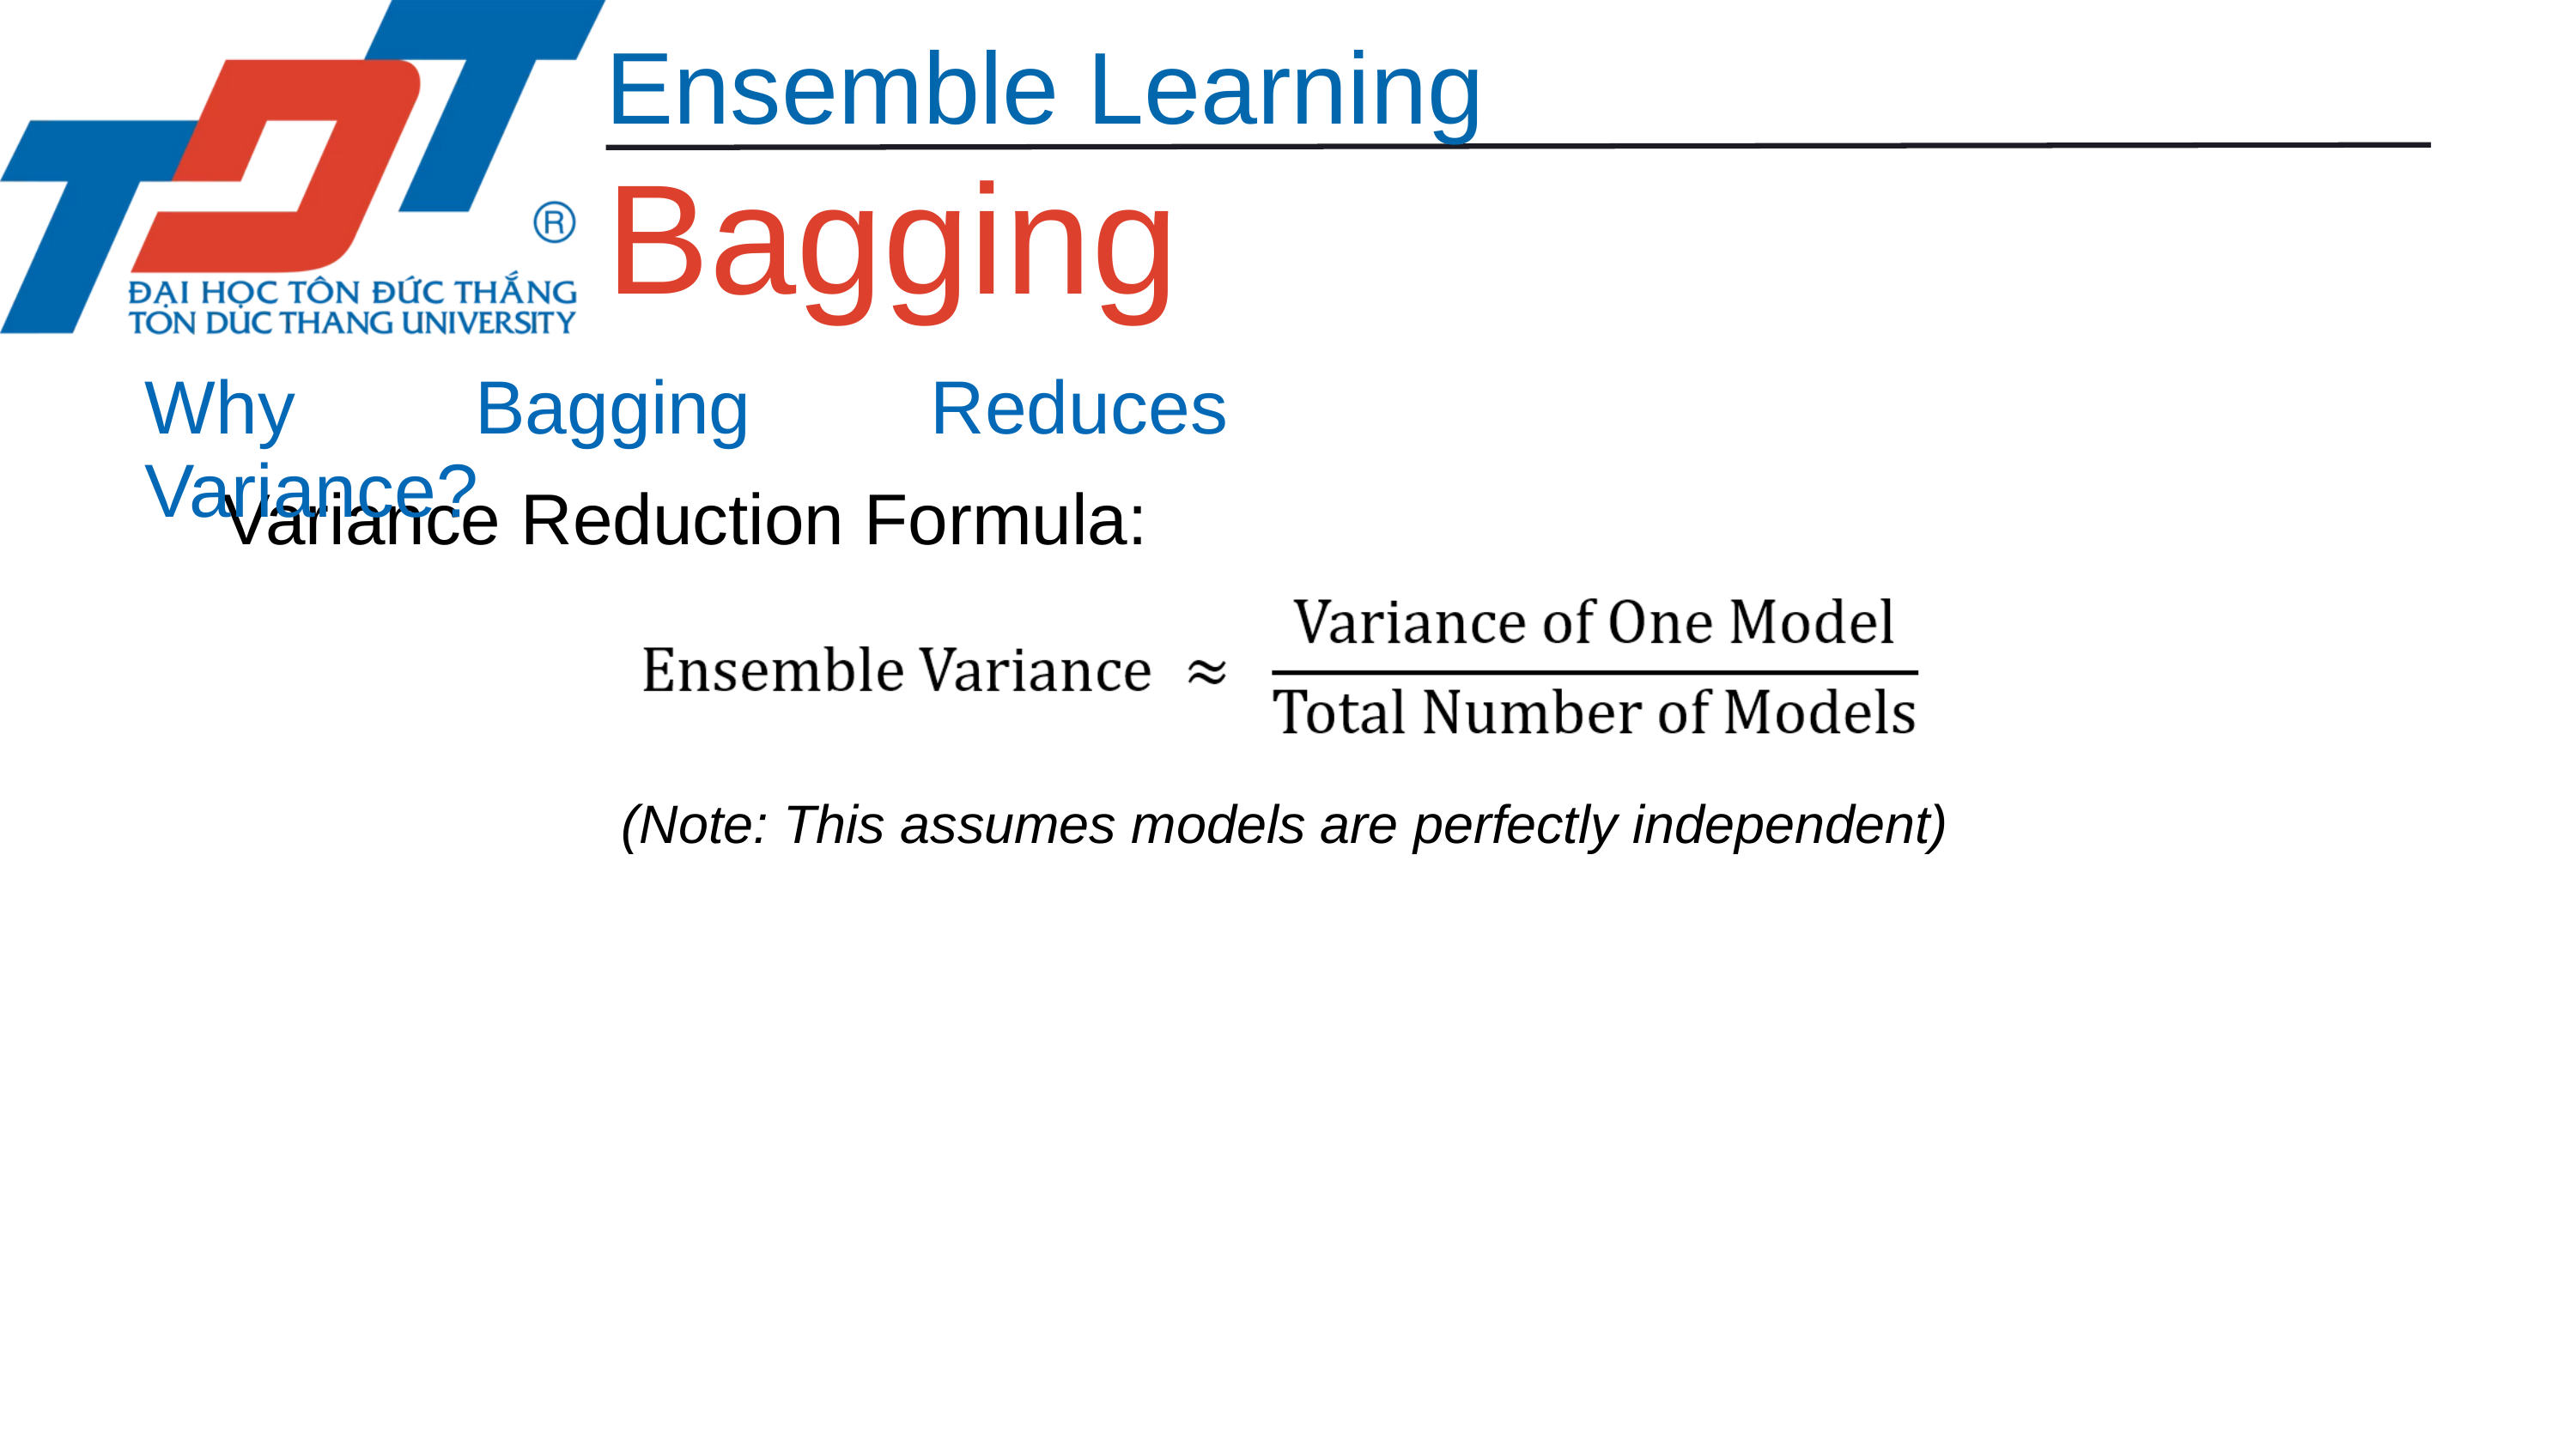

Ensemble Learning

Bagging
Why Bagging Reduces Variance?
Variance Reduction Formula:

(Note: This assumes models are perfectly independent)